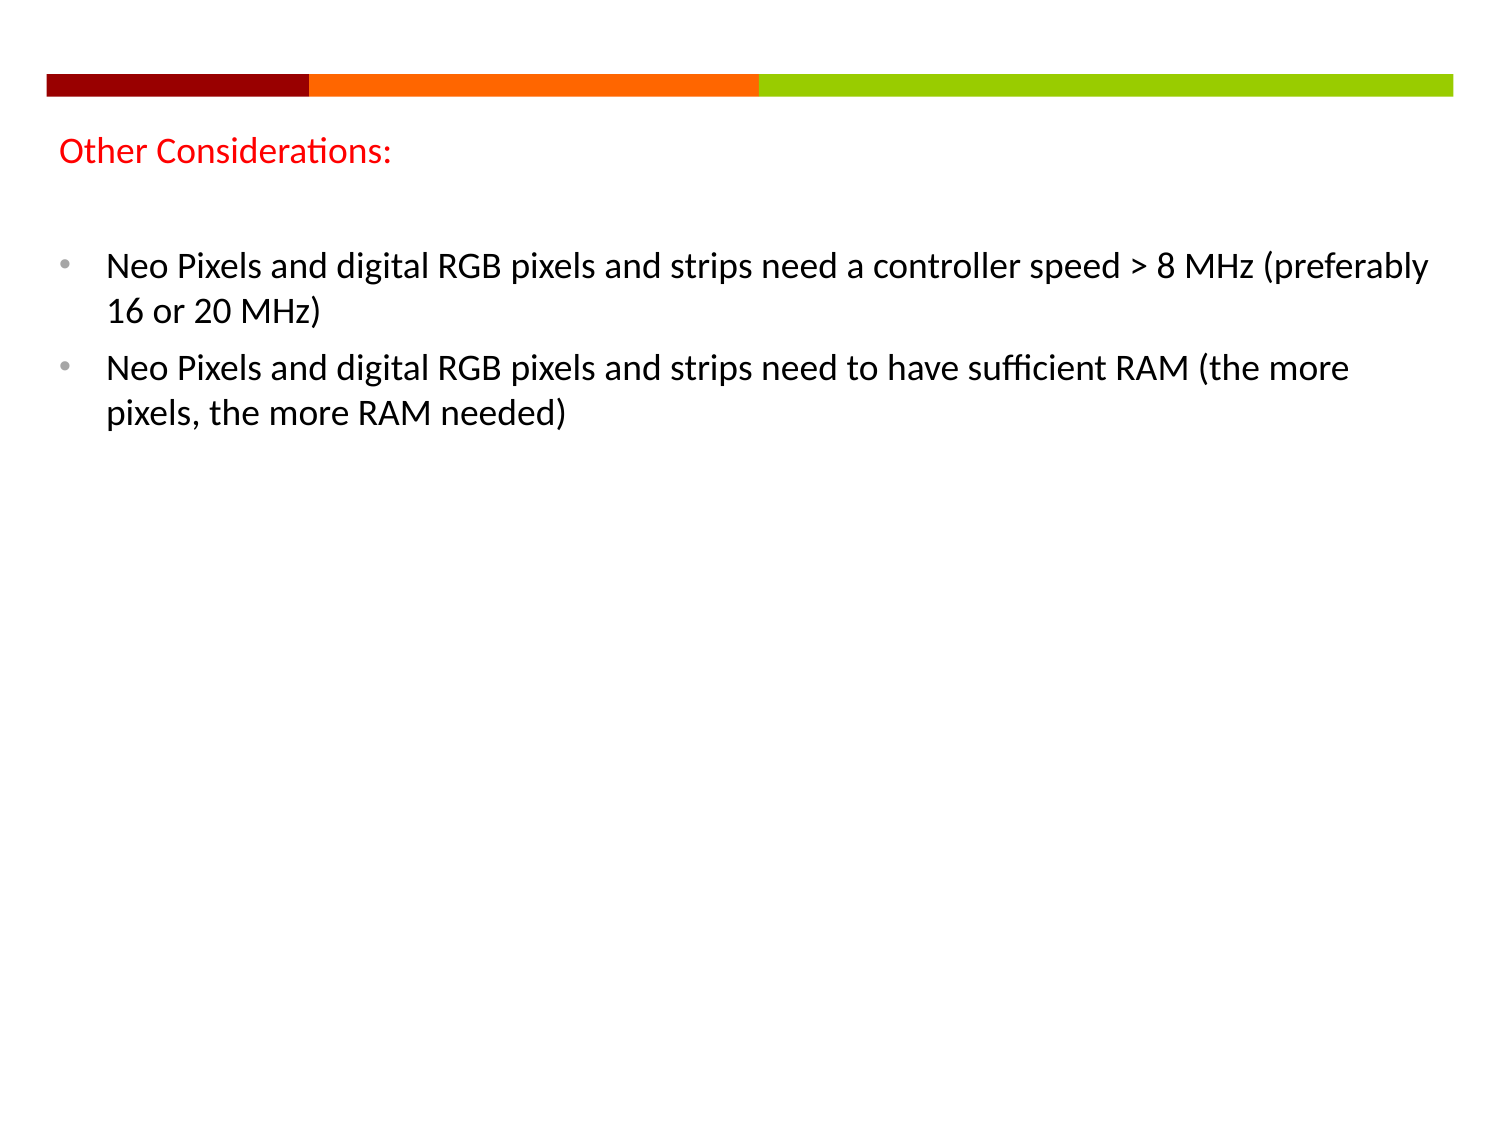

Other Considerations:

Neo Pixels and digital RGB pixels and strips need a controller speed > 8 MHz (preferably 16 or 20 MHz)
Neo Pixels and digital RGB pixels and strips need to have sufficient RAM (the more pixels, the more RAM needed)